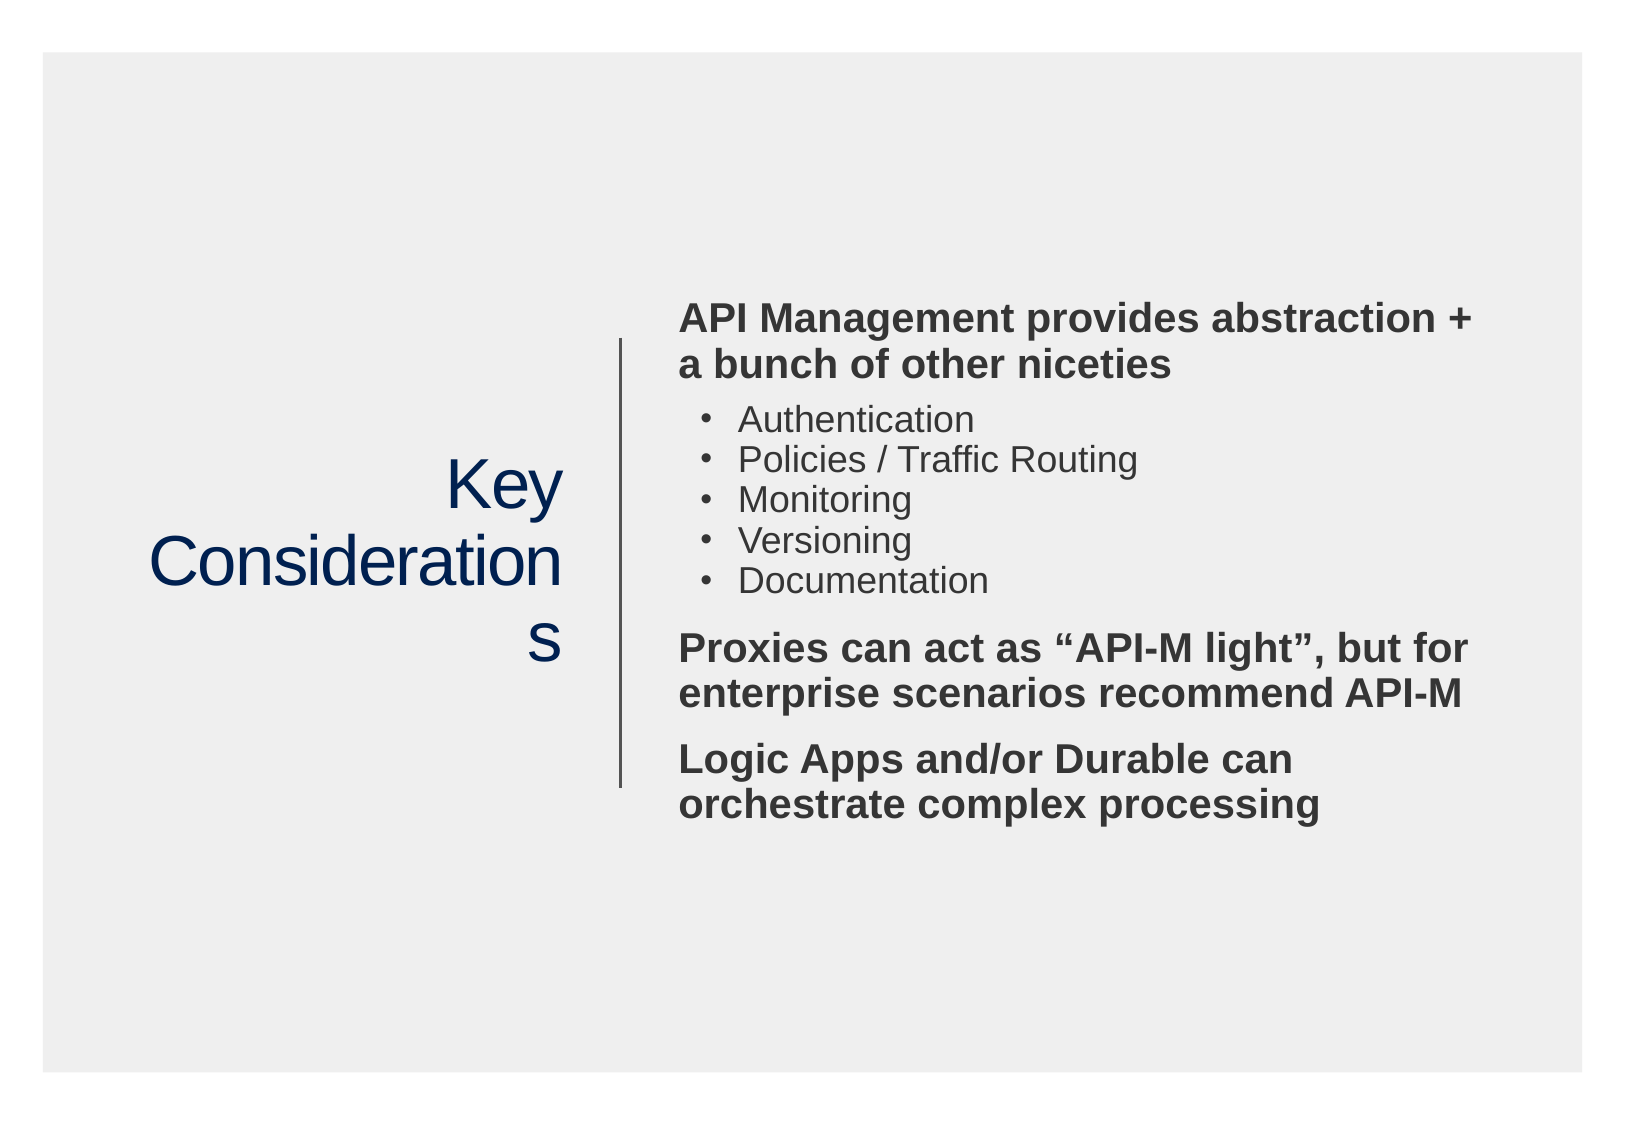

# Key Considerations
API Management provides abstraction + a bunch of other niceties
Authentication
Policies / Traffic Routing
Monitoring
Versioning
Documentation
Proxies can act as “API-M light”, but for enterprise scenarios recommend API-M
Logic Apps and/or Durable can orchestrate complex processing